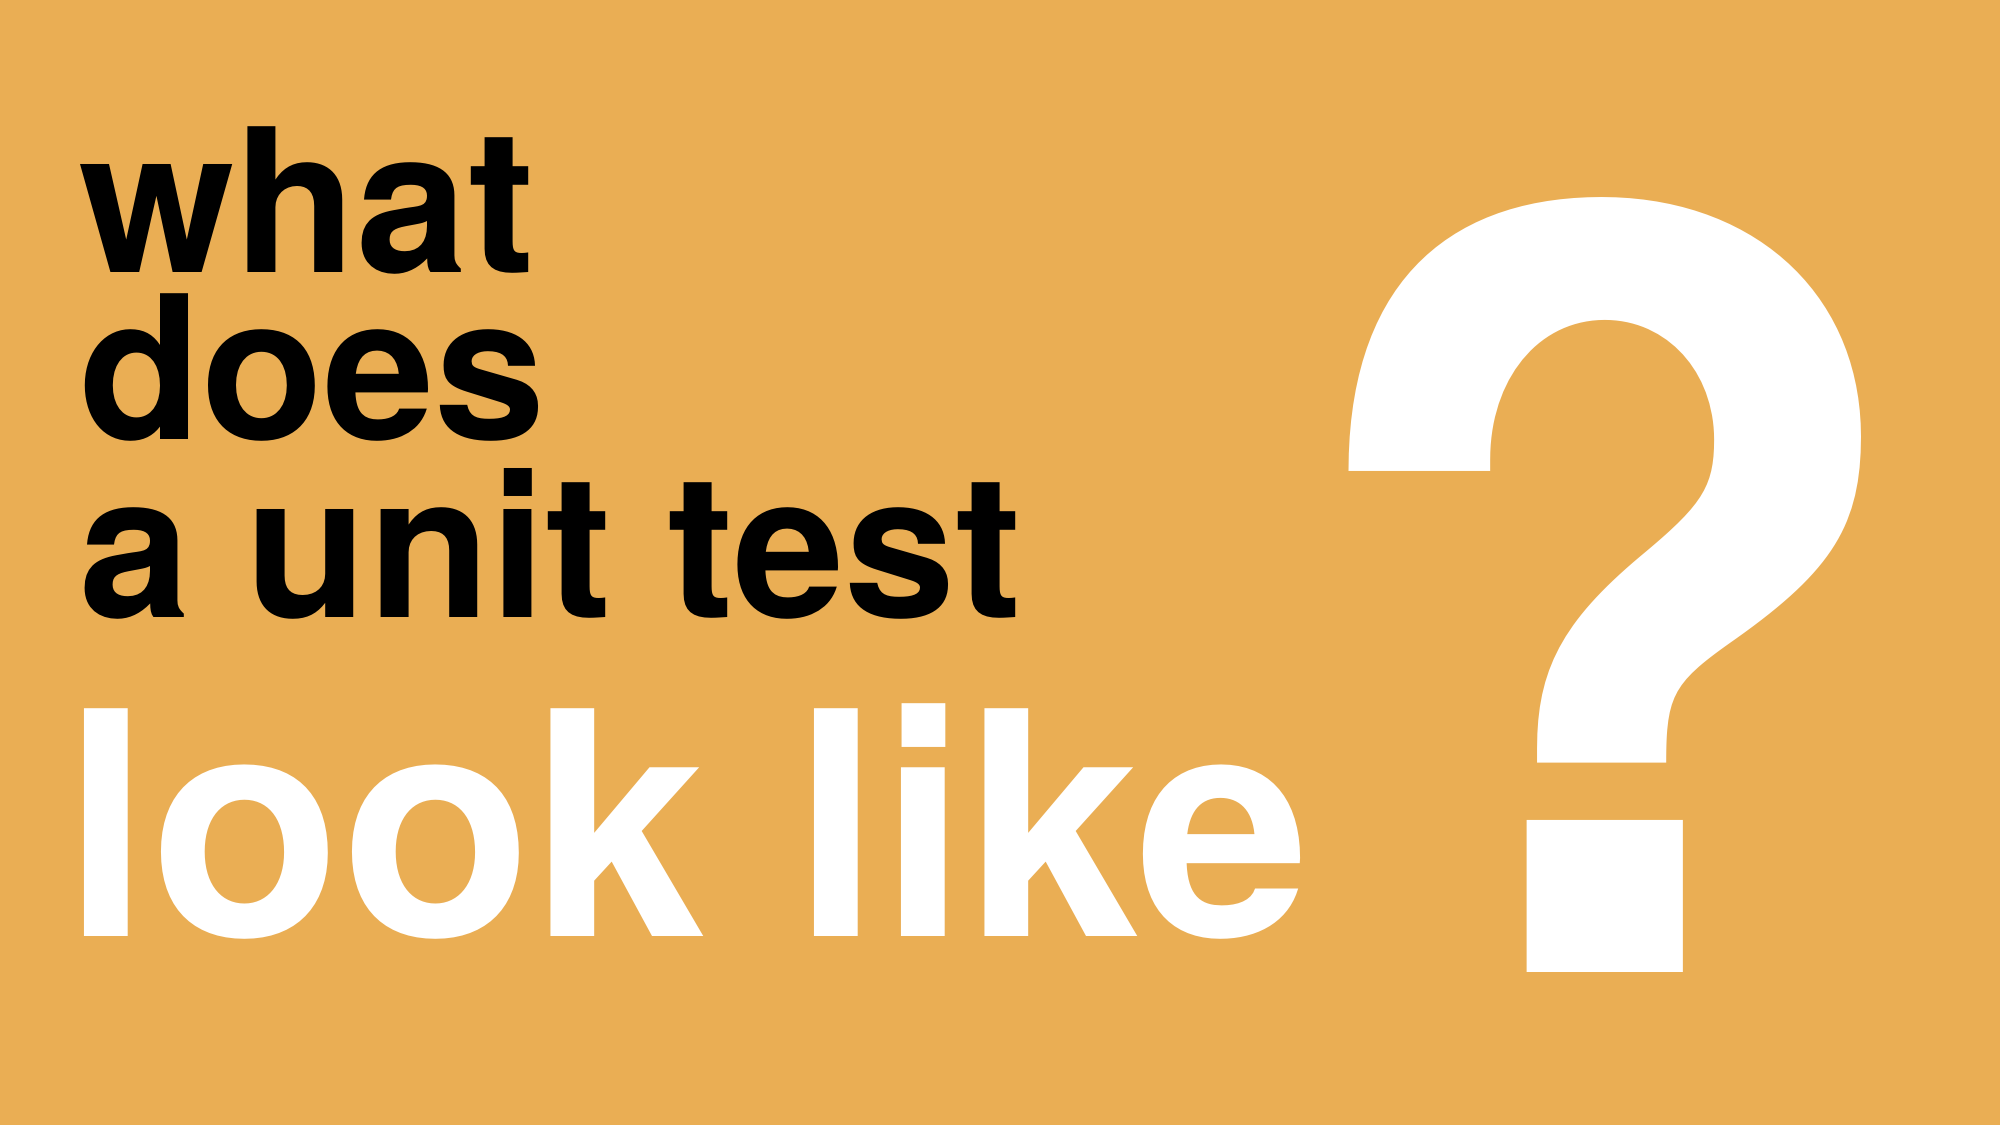

?
what
does
a unit test
look like